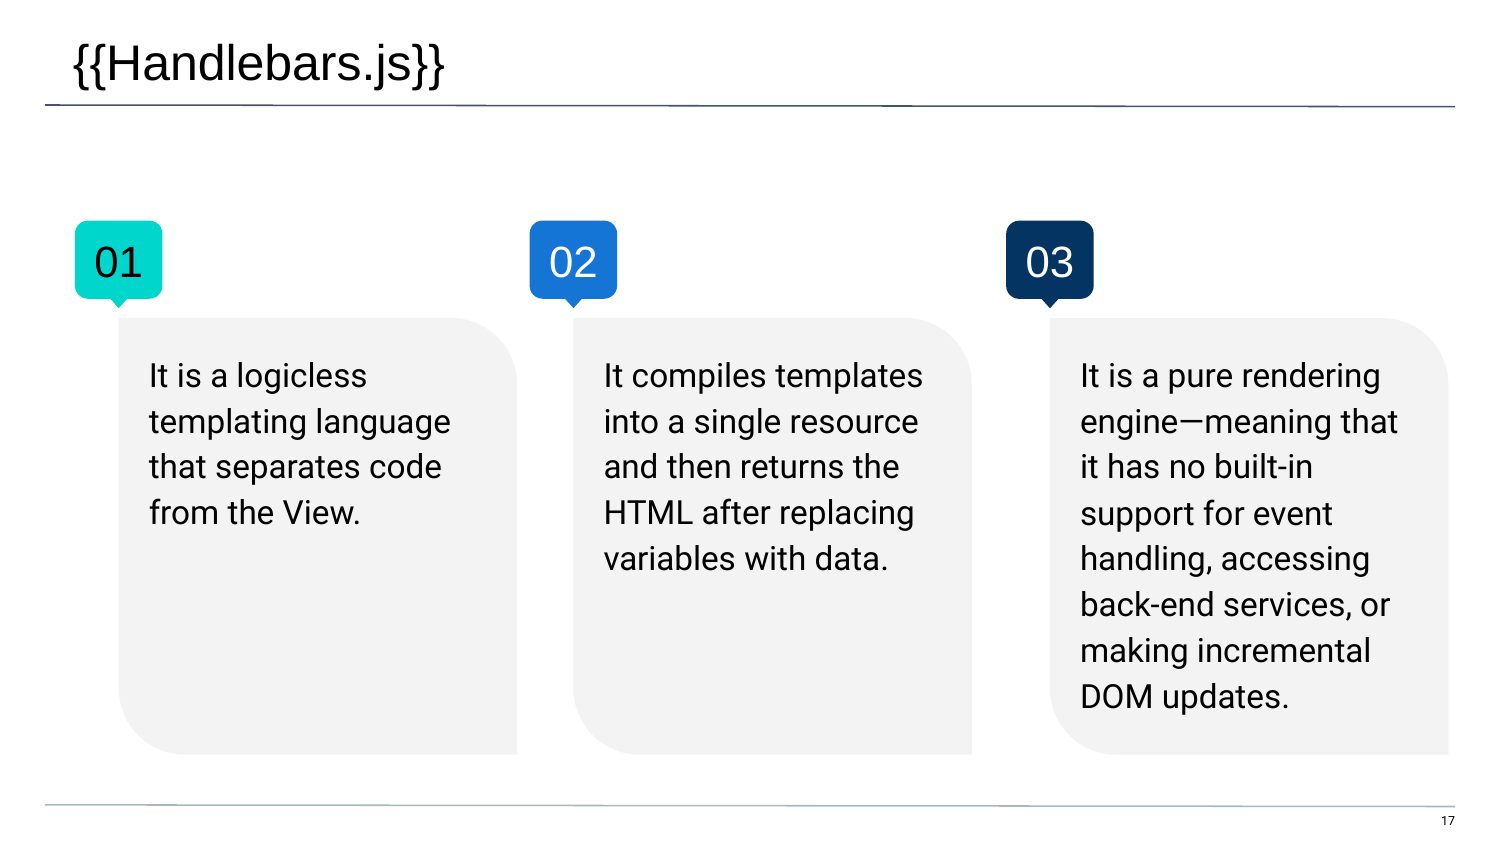

# {{Handlebars.js}}

It is a logicless templating language that separates code from the View.
It compiles templates into a single resource and then returns the HTML after replacing variables with data.
It is a pure rendering engine—meaning that it has no built-in support for event handling, accessing back-end services, or making incremental DOM updates.